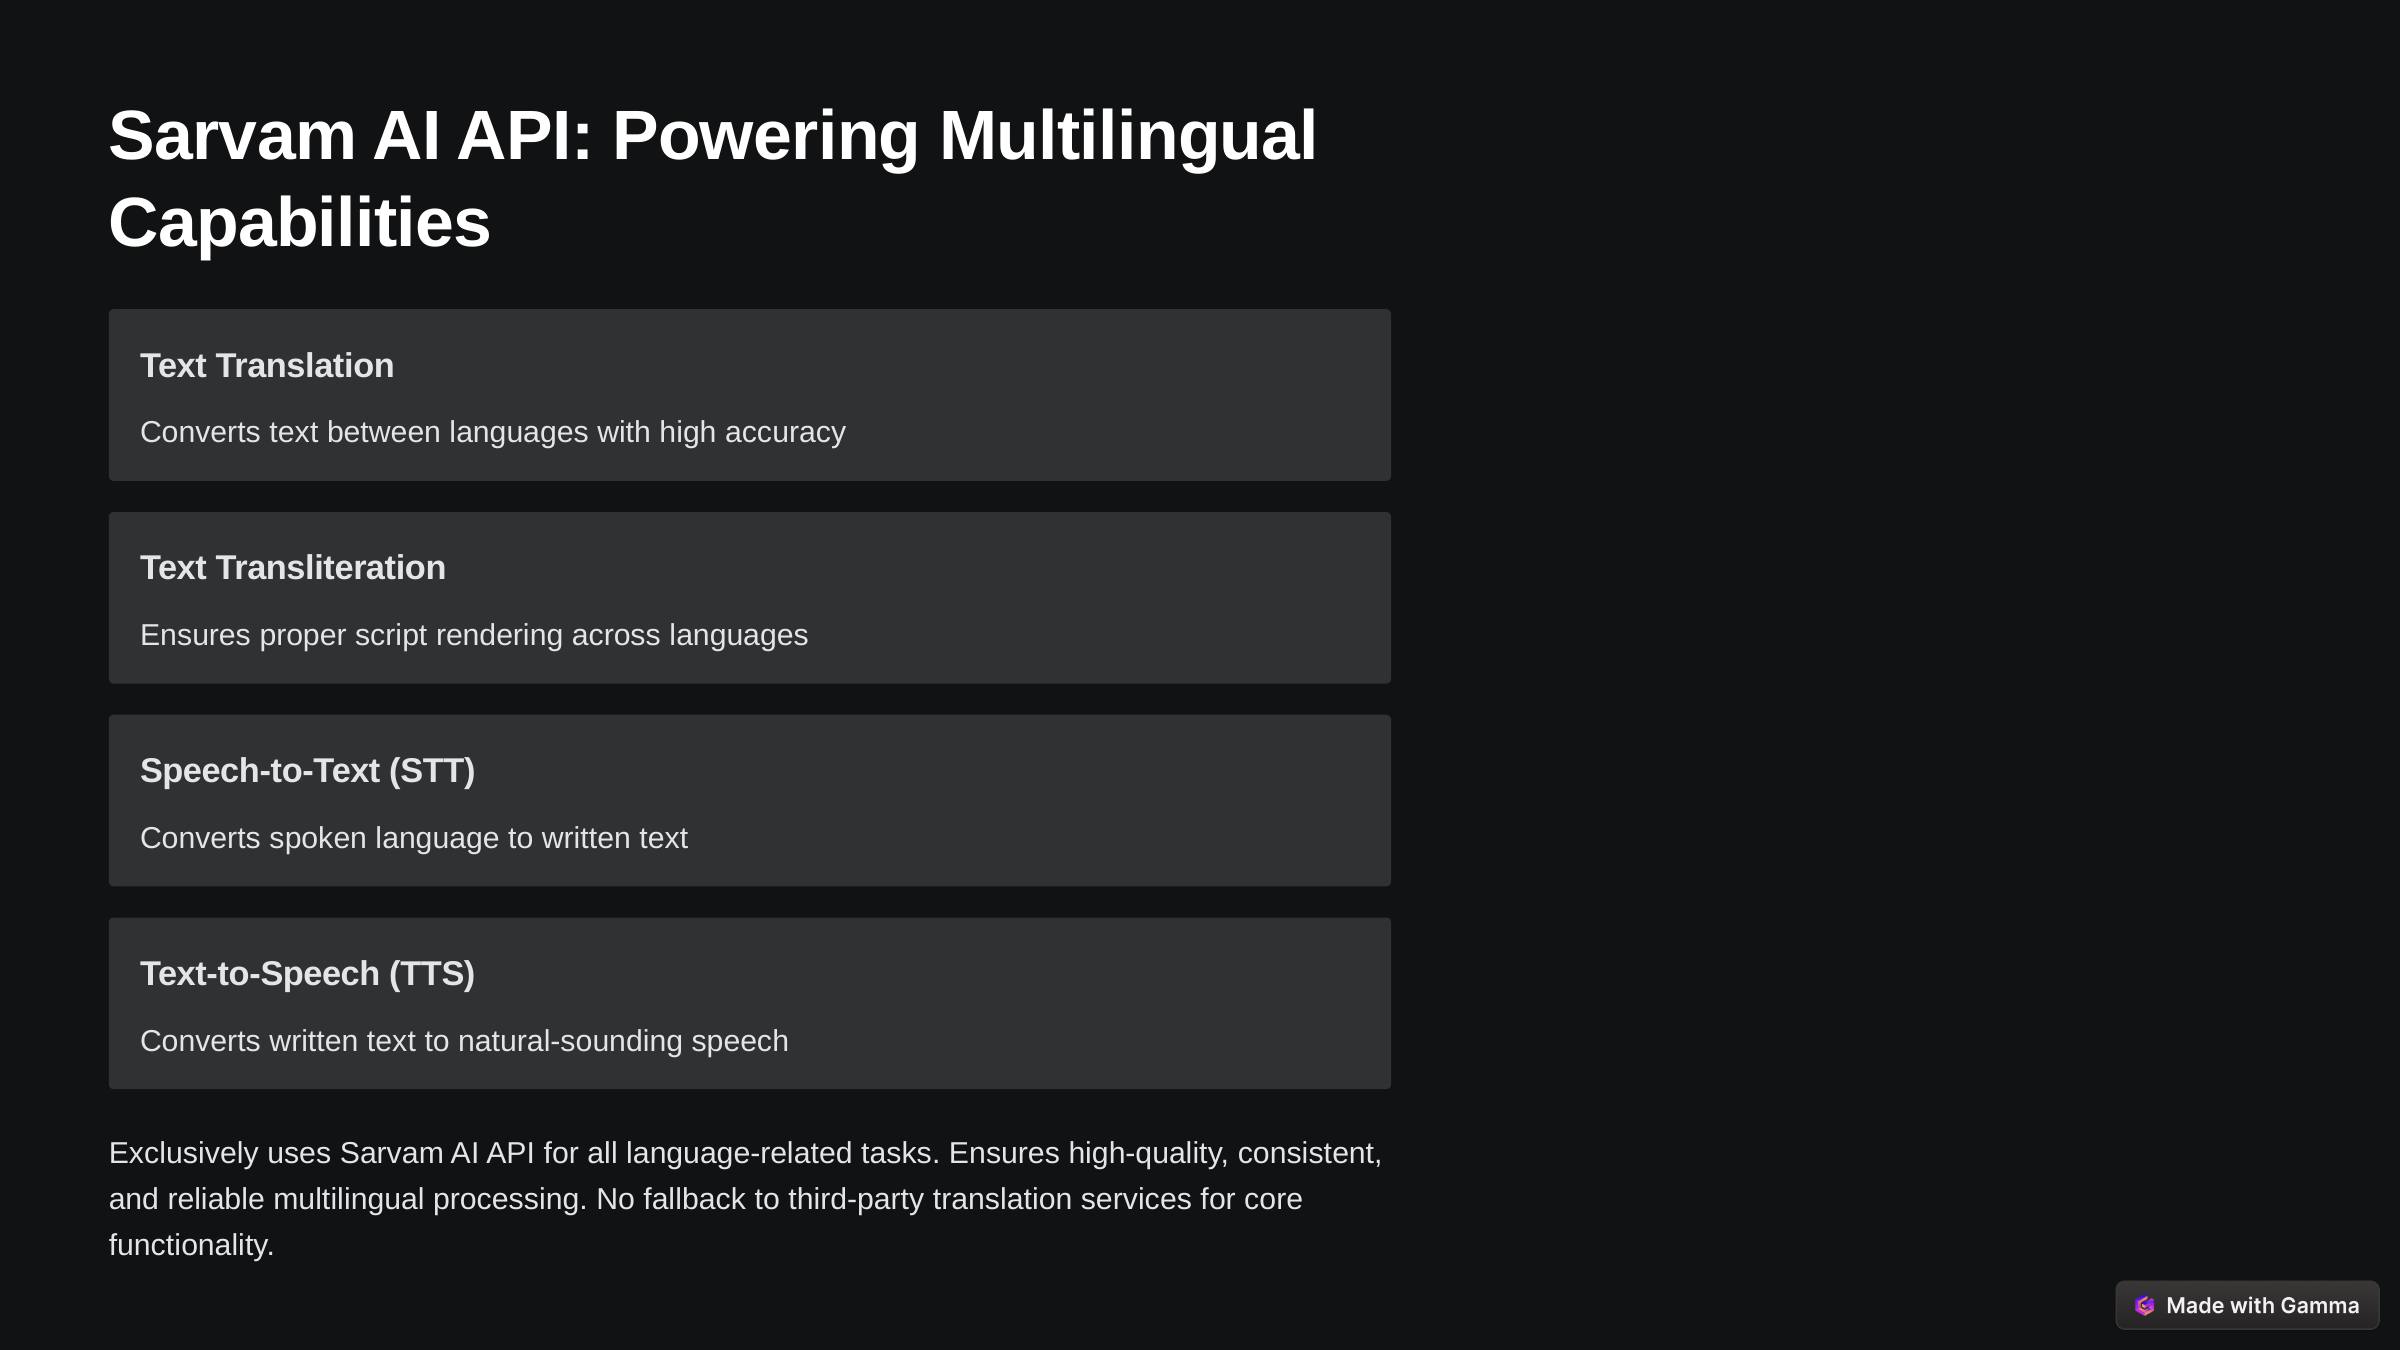

Sarvam AI API: Powering Multilingual Capabilities

Text Translation
Converts text between languages with high accuracy

Text Transliteration
Ensures proper script rendering across languages

Speech-to-Text (STT)
Converts spoken language to written text

Text-to-Speech (TTS)
Converts written text to natural-sounding speech
Exclusively uses Sarvam AI API for all language-related tasks. Ensures high-quality, consistent, and reliable multilingual processing. No fallback to third-party translation services for core functionality.